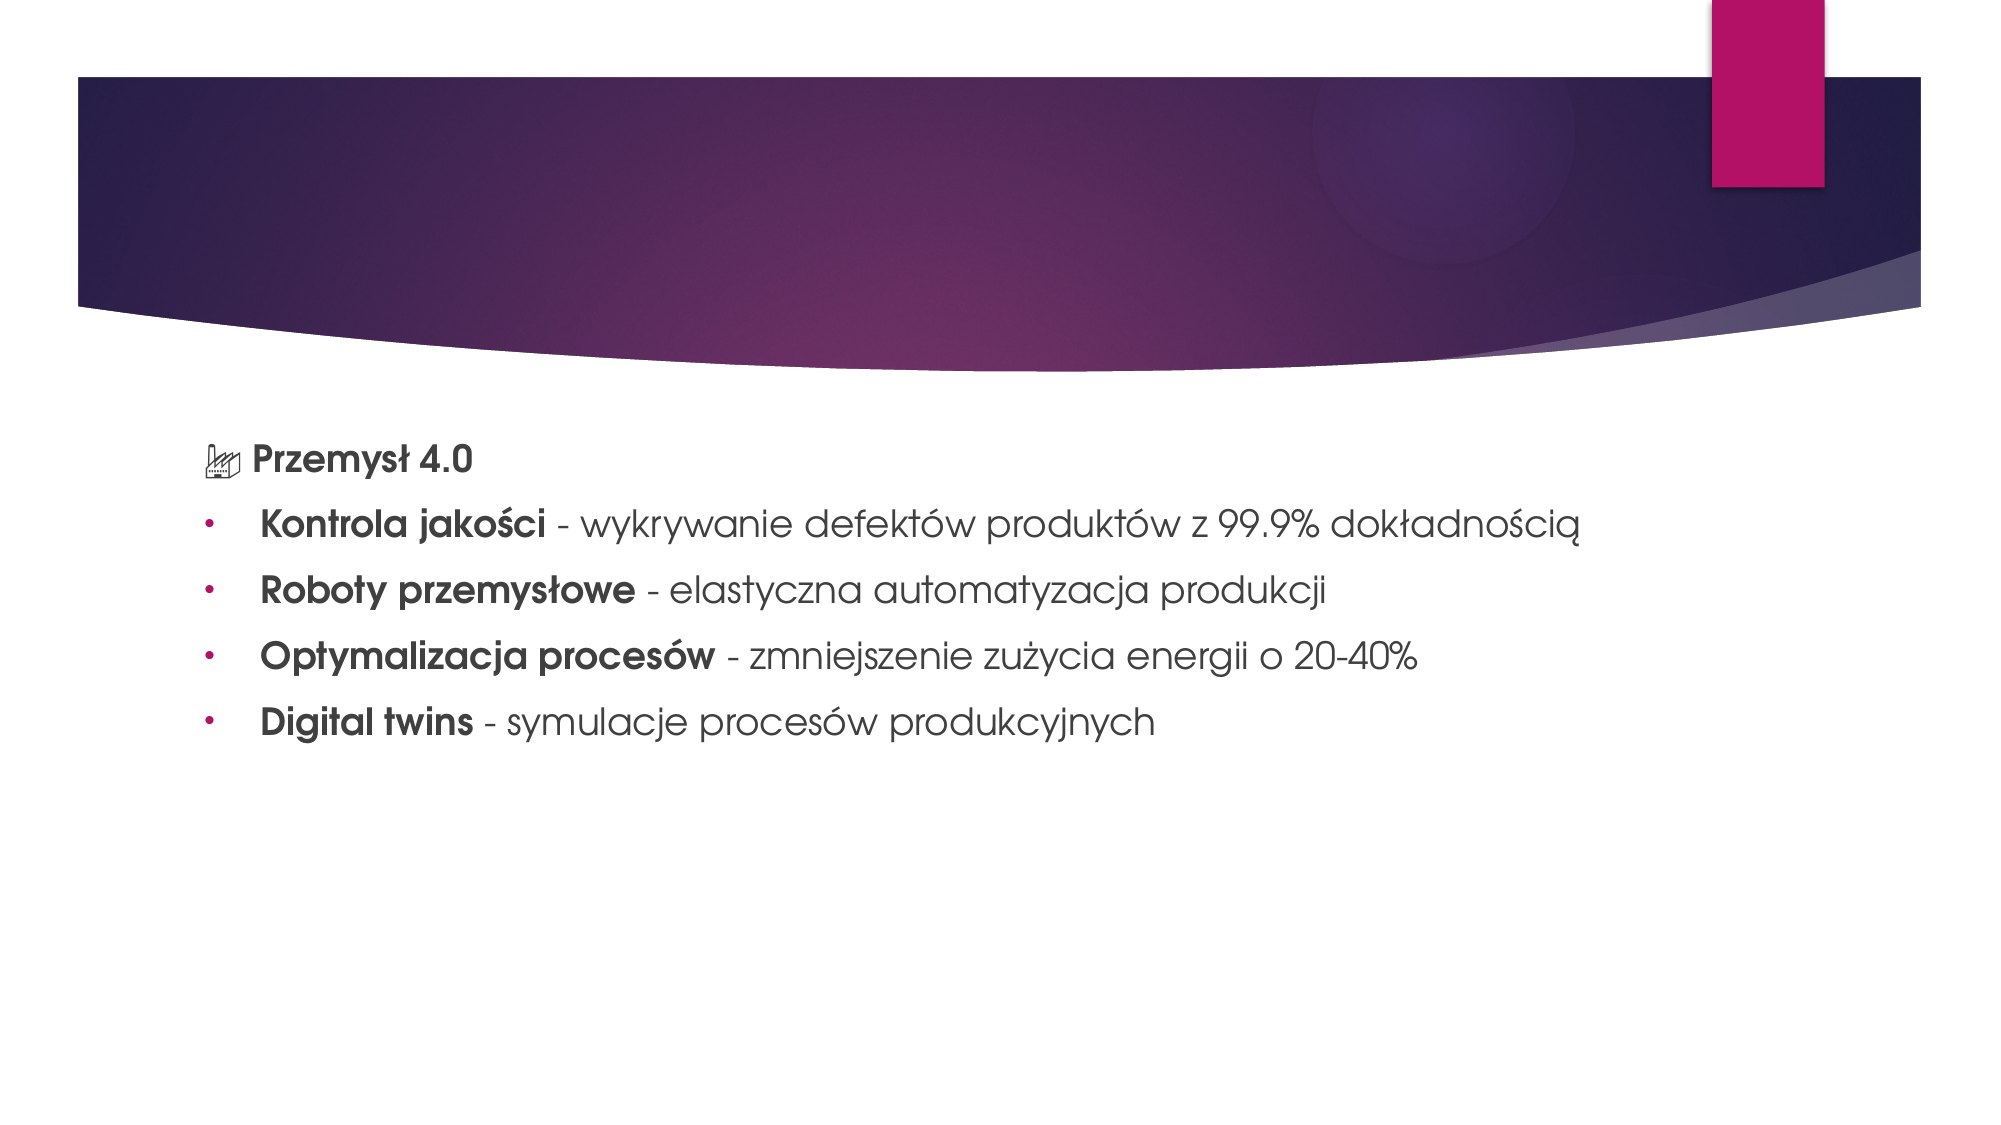

#
🏭 Przemysł 4.0
Kontrola jakości - wykrywanie defektów produktów z 99.9% dokładnością
Roboty przemysłowe - elastyczna automatyzacja produkcji
Optymalizacja procesów - zmniejszenie zużycia energii o 20-40%
Digital twins - symulacje procesów produkcyjnych